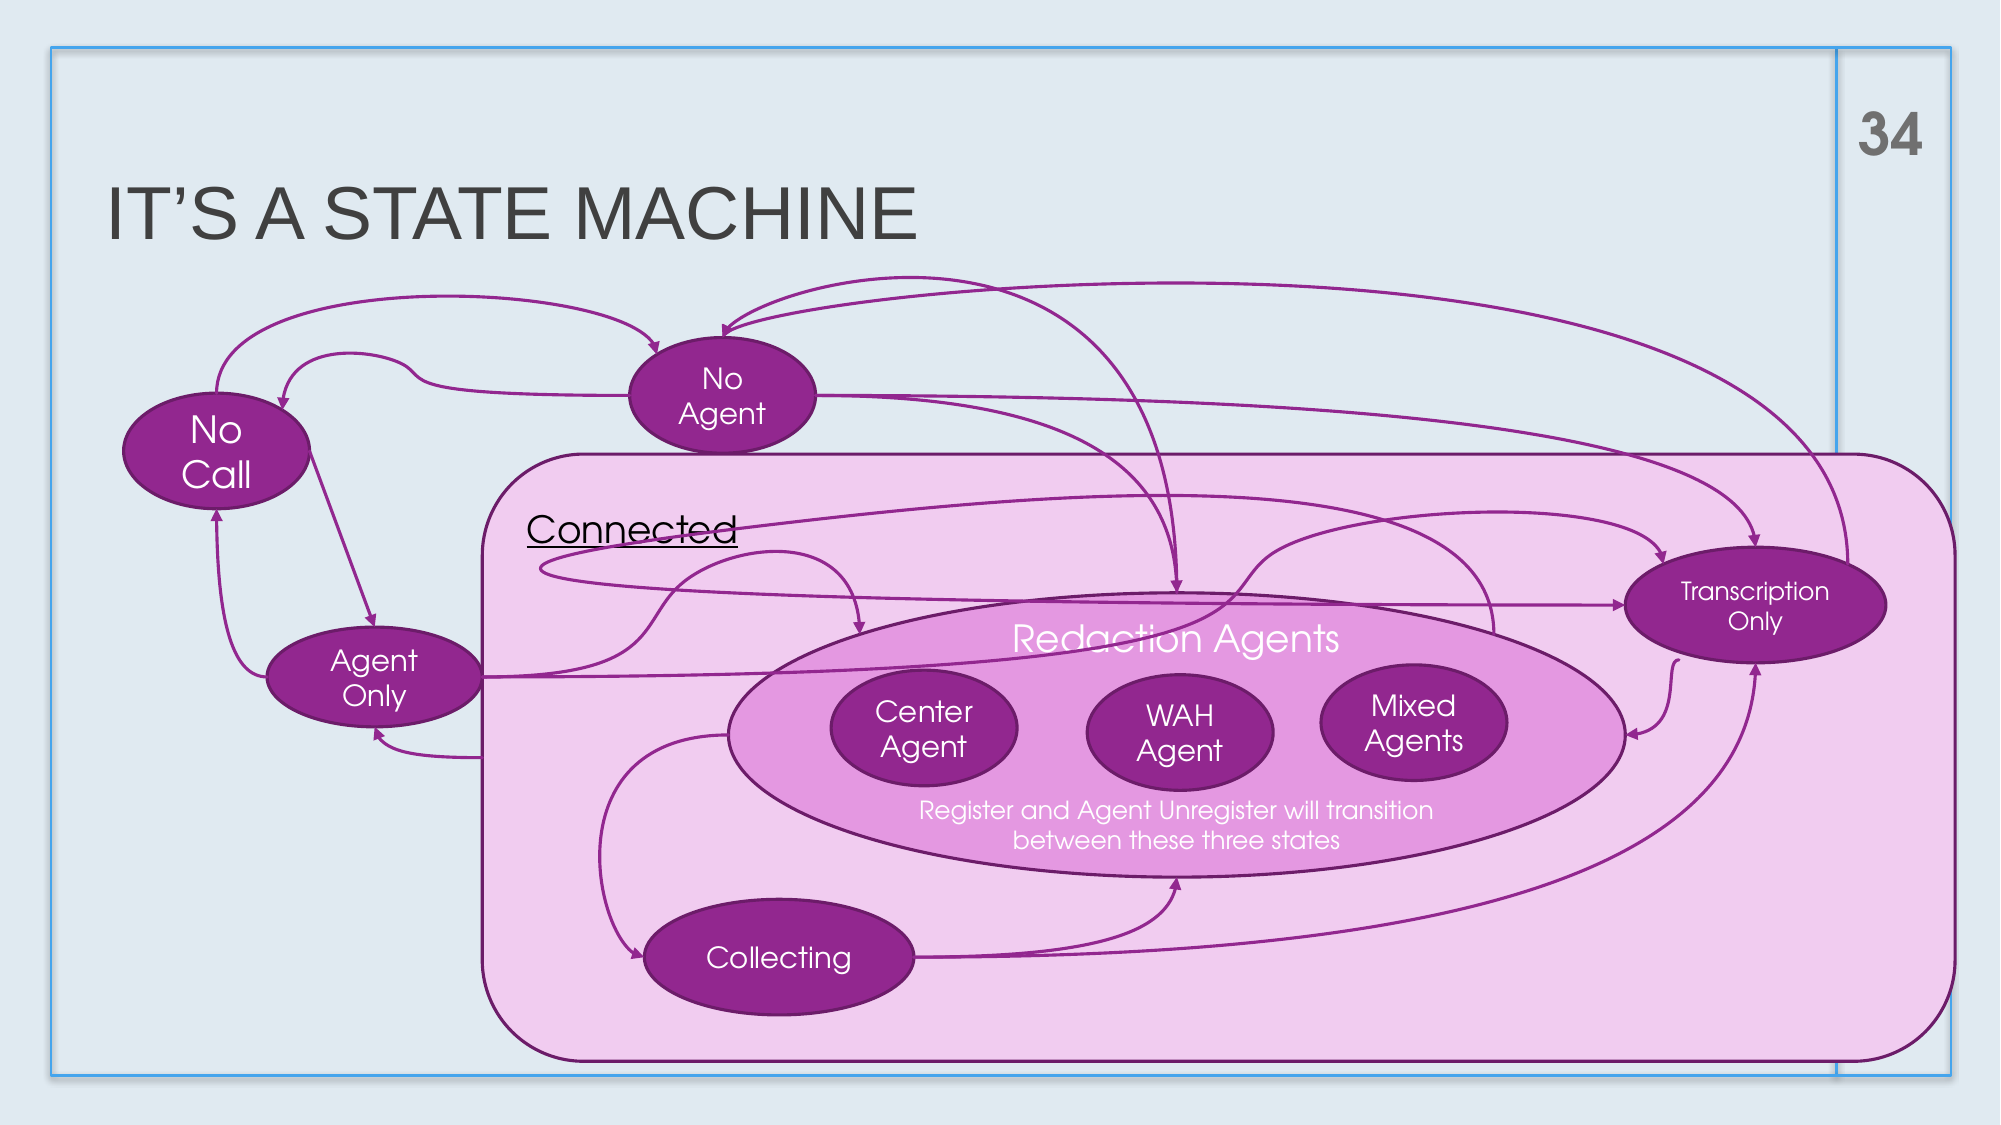

34
# It’s a State Machine
No Agent
No Call
Connected

Transcription
Only
Redaction Agents

Register and Agent Unregister will transition between these three states
Mixed Agents
Center Agent
WAH Agent
Agent Only
Collecting